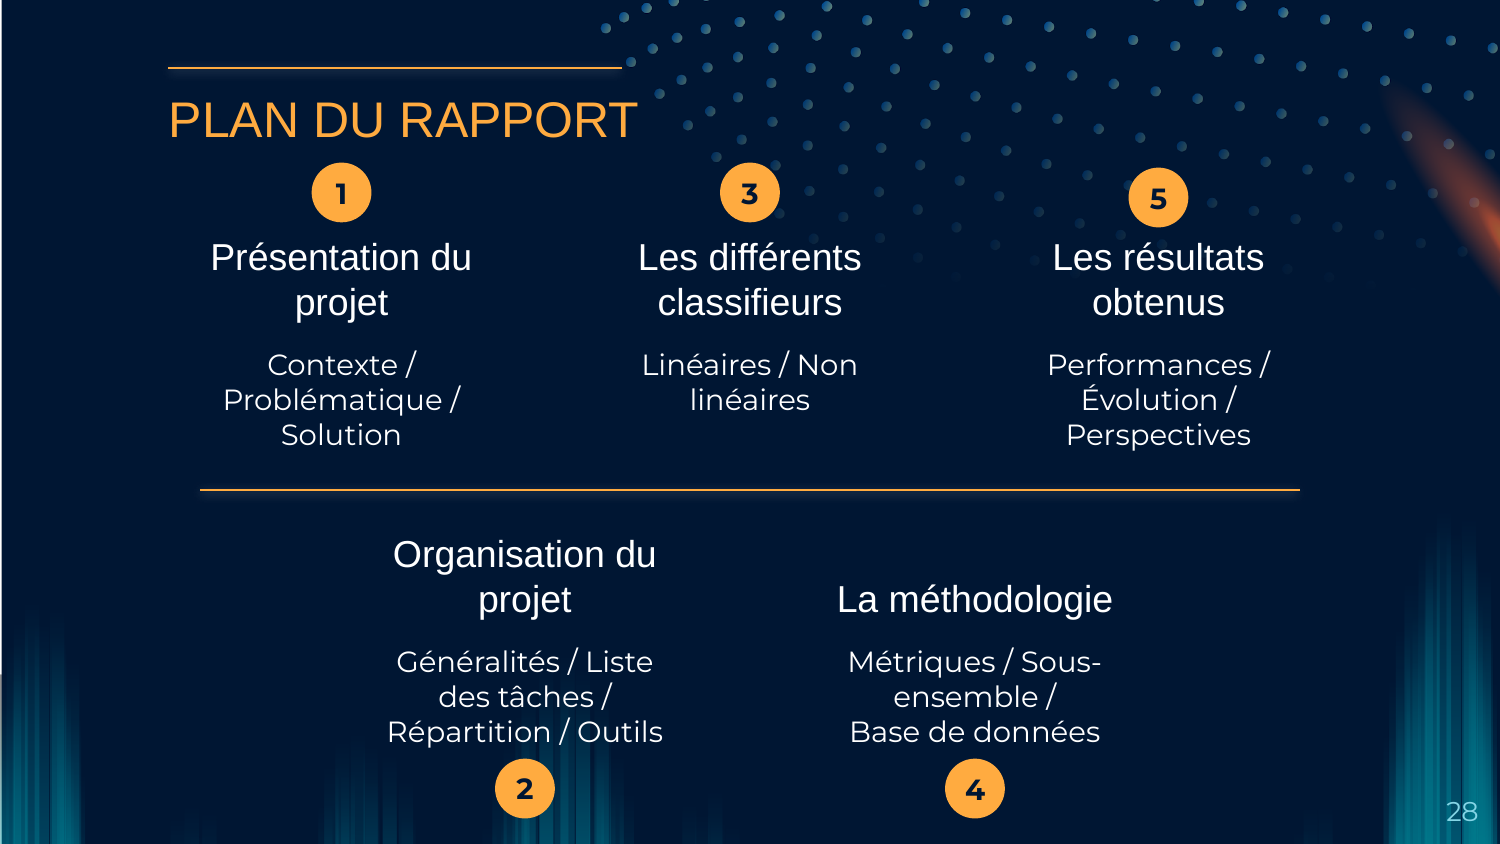

PLAN DU RAPPORT
3
5
1

Présentation du projet
# Les différents classifieurs
Les résultats obtenus
Contexte / Problématique / Solution
Linéaires / Non linéaires
Performances / Évolution / Perspectives

Organisation du projet
La méthodologie
Généralités / Liste des tâches / Répartition / Outils
Métriques / Sous-ensemble /
Base de données
2
4

28